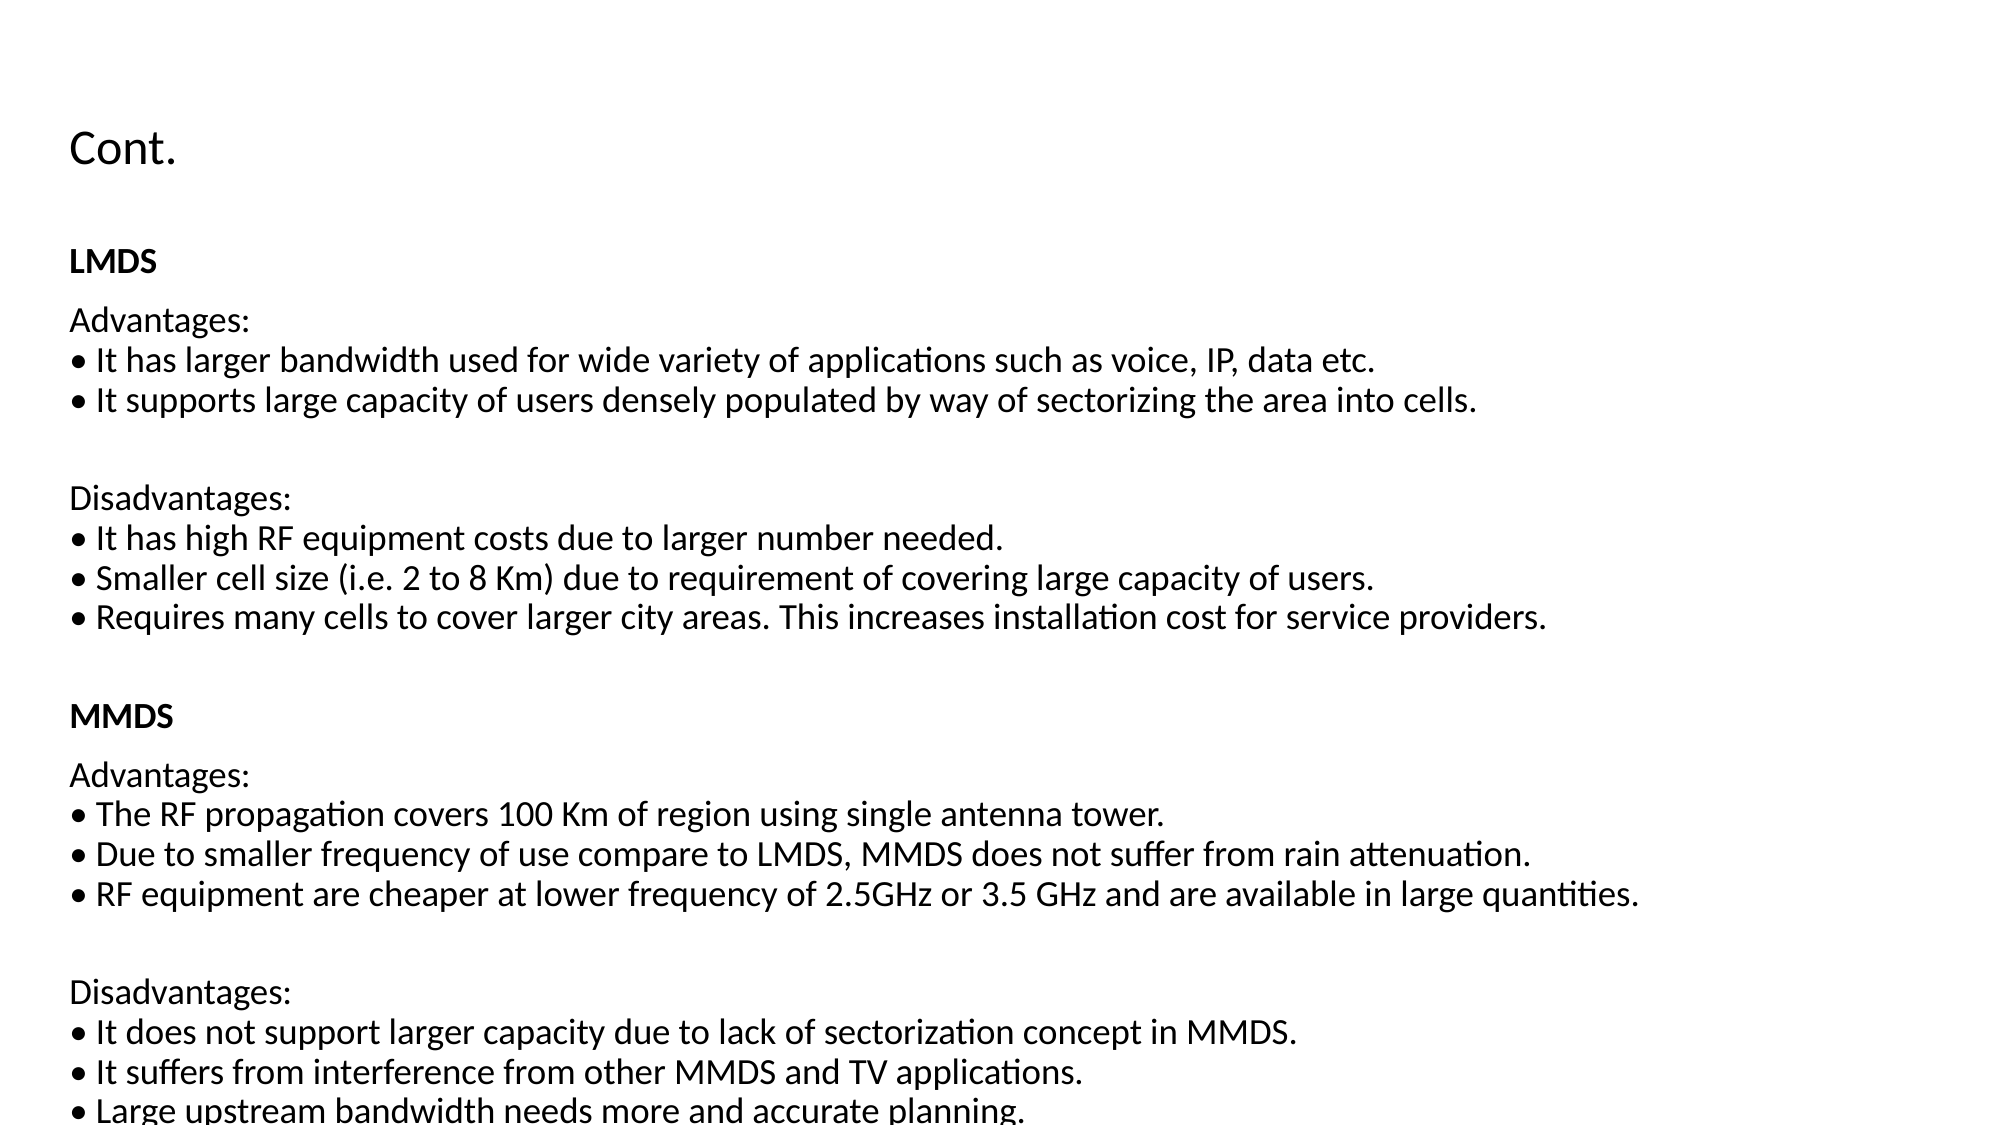

# Cont.
LMDS
Advantages: 
• It has larger bandwidth used for wide variety of applications such as voice, IP, data etc.
• It supports large capacity of users densely populated by way of sectorizing the area into cells.
Disadvantages: 
• It has high RF equipment costs due to larger number needed.
• Smaller cell size (i.e. 2 to 8 Km) due to requirement of covering large capacity of users.
• Requires many cells to cover larger city areas. This increases installation cost for service providers.
MMDS
Advantages: 
• The RF propagation covers 100 Km of region using single antenna tower.
• Due to smaller frequency of use compare to LMDS, MMDS does not suffer from rain attenuation. 
• RF equipment are cheaper at lower frequency of 2.5GHz or 3.5 GHz and are available in large quantities.
Disadvantages: 
• It does not support larger capacity due to lack of sectorization concept in MMDS.
• It suffers from interference from other MMDS and TV applications.
• Large upstream bandwidth needs more and accurate planning.